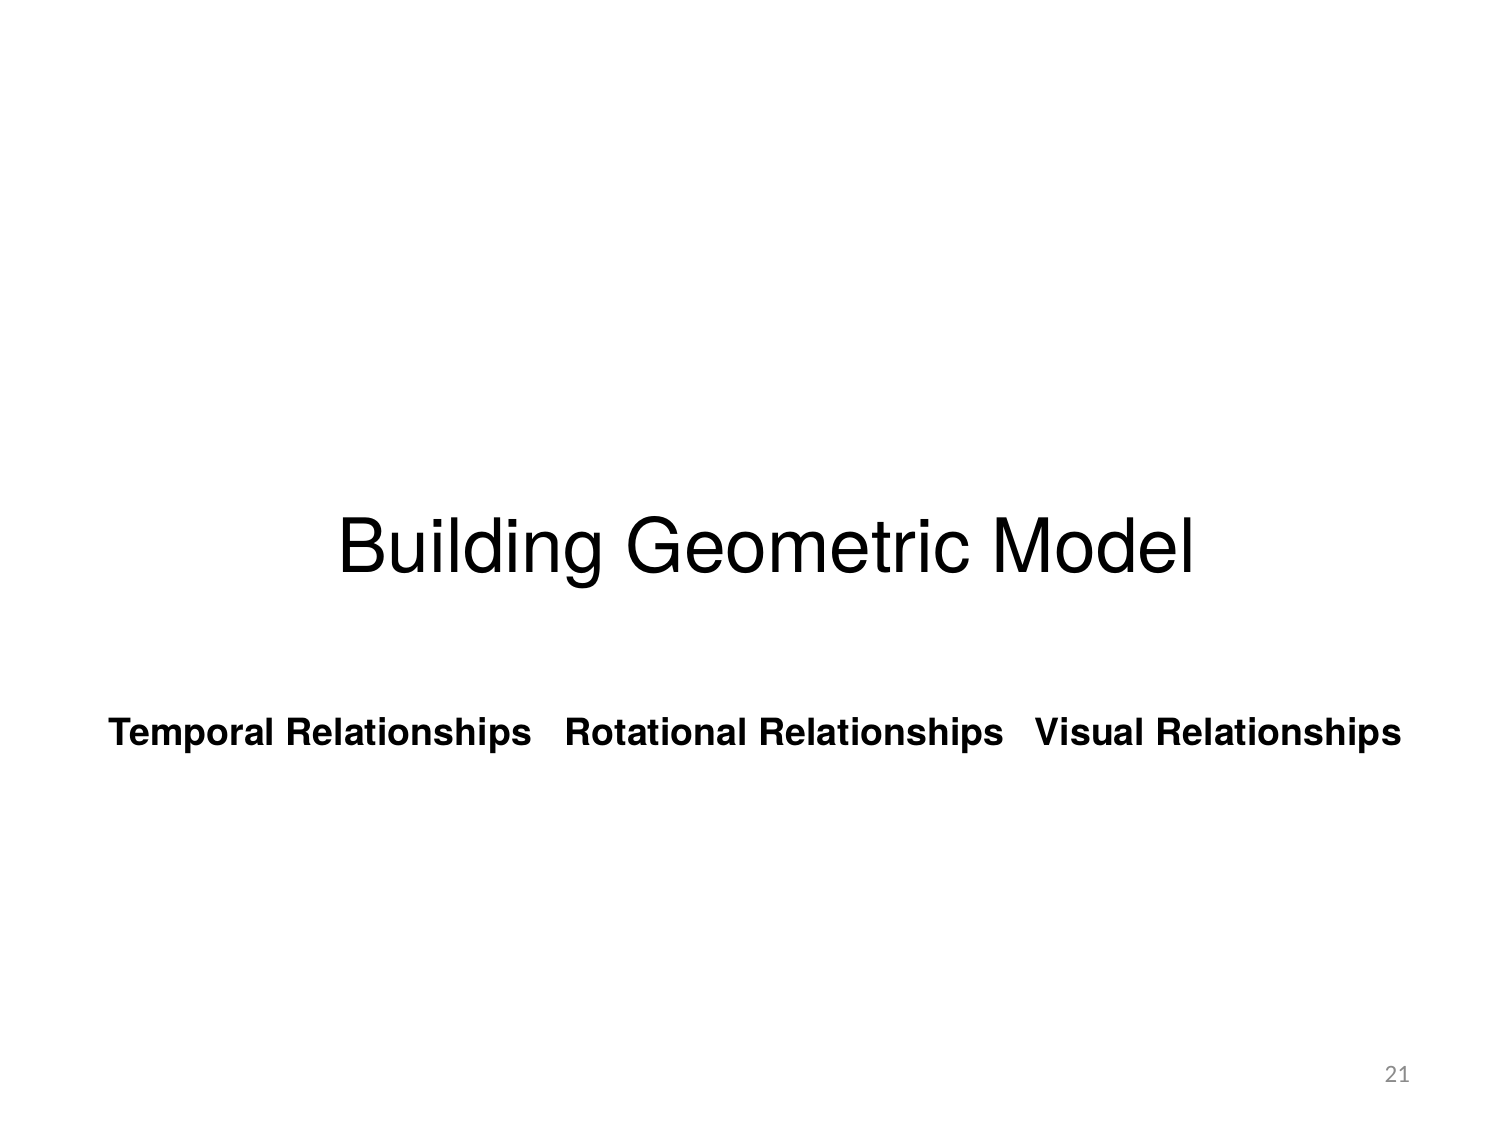

# Building Geometric Model
Temporal Relationships
Rotational Relationships
Visual Relationships
21